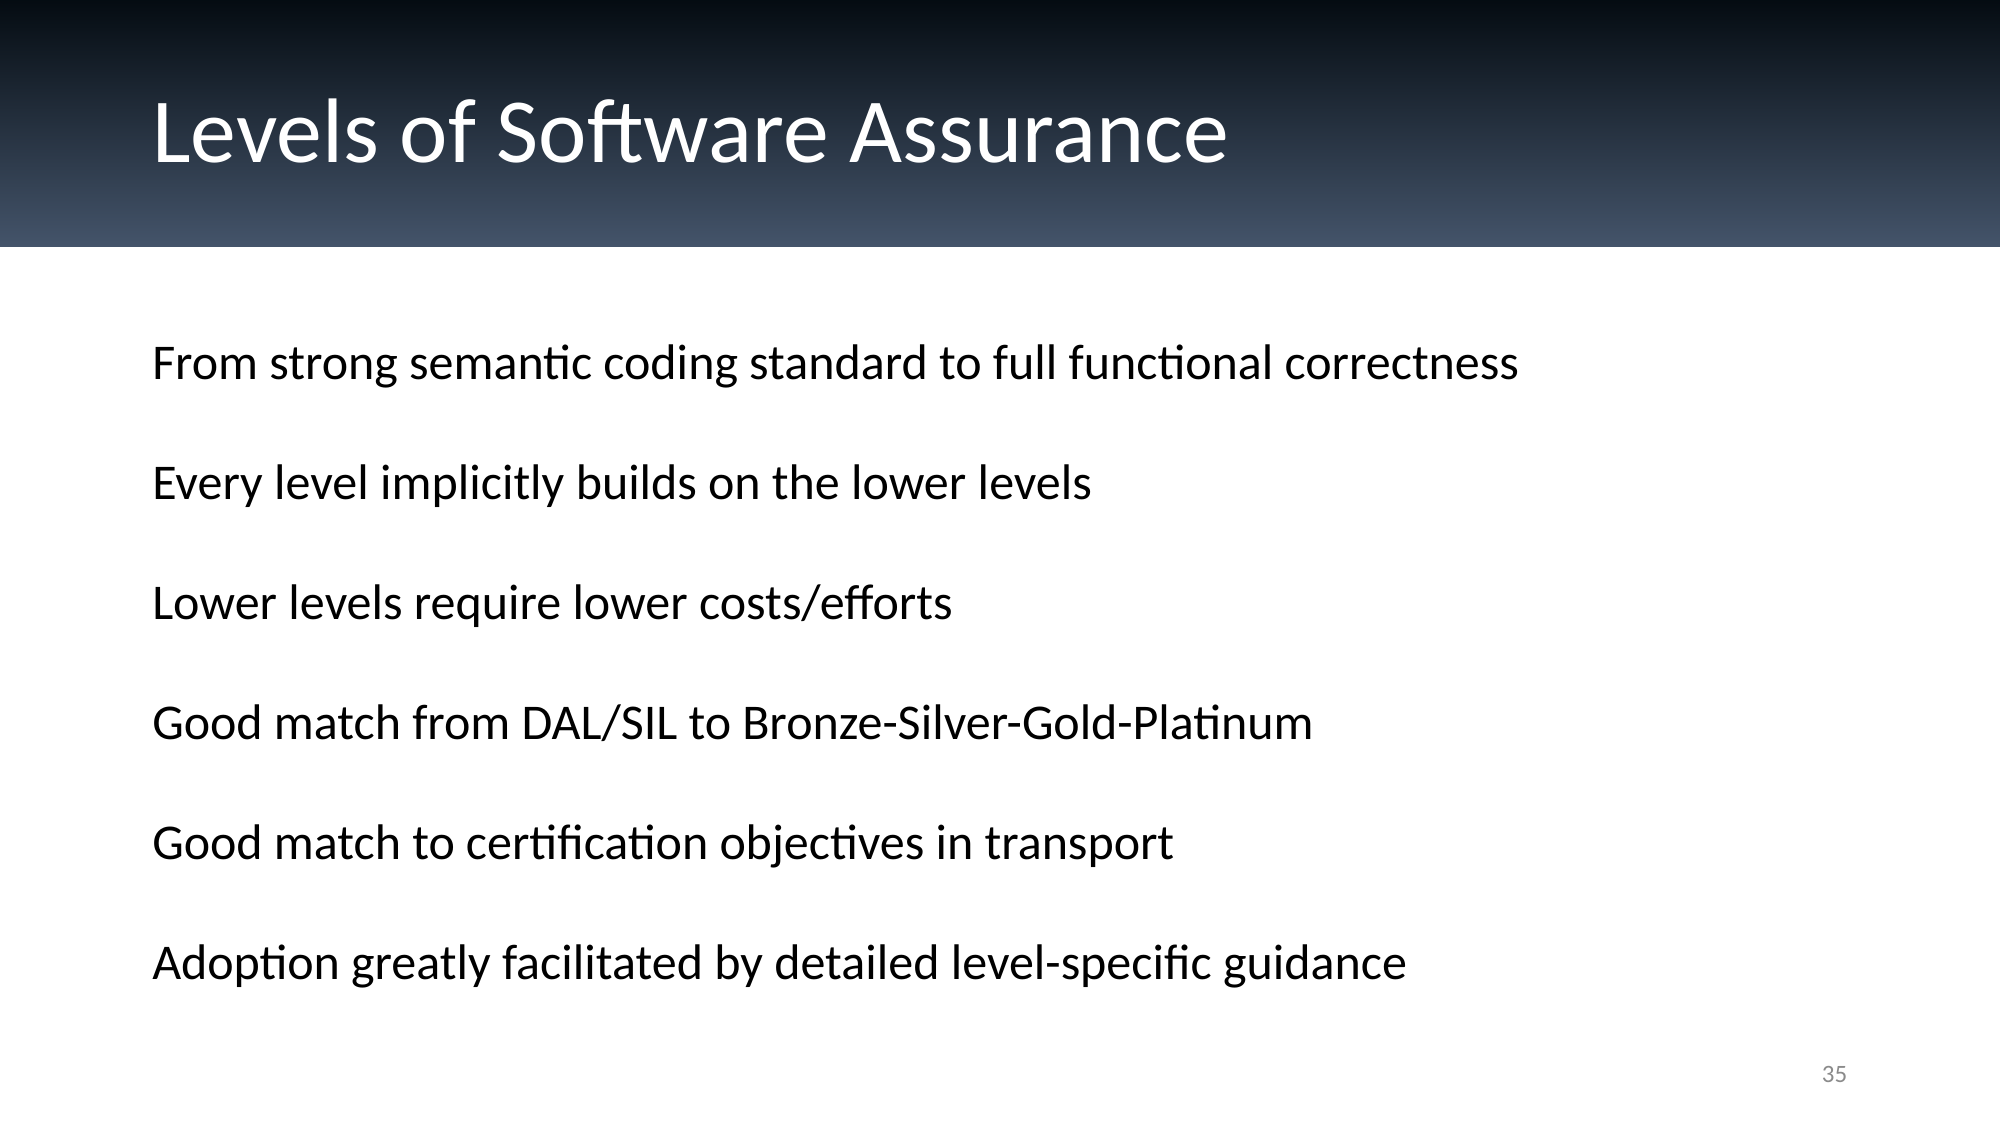

# Levels of Software Assurance
From strong semantic coding standard to full functional correctness

Every level implicitly builds on the lower levels

Lower levels require lower costs/efforts

Good match from DAL/SIL to Bronze-Silver-Gold-Platinum

Good match to certification objectives in transport

Adoption greatly facilitated by detailed level-specific guidance

35